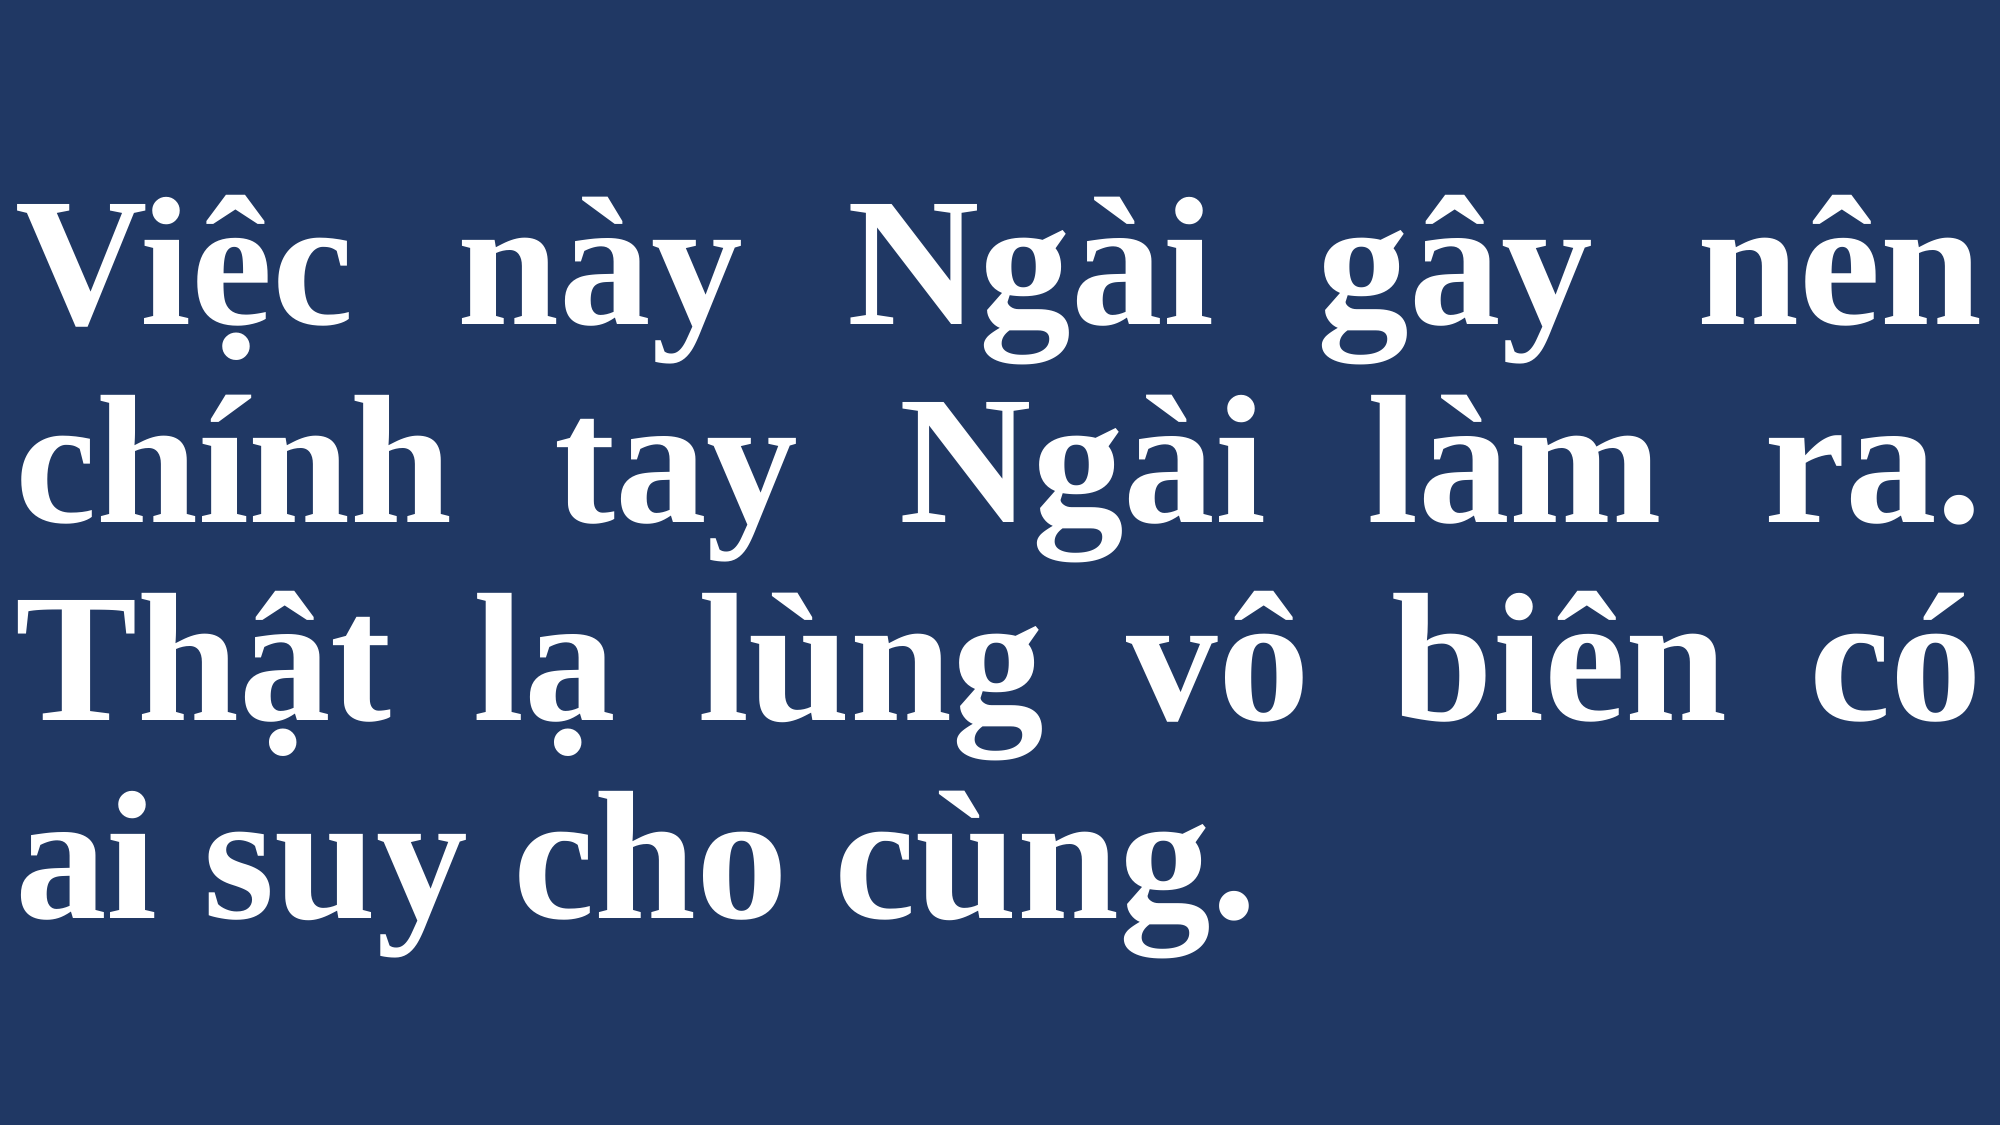

# Việc này Ngài gây nên chính tay Ngài làm ra. Thật lạ lùng vô biên có ai suy cho cùng.